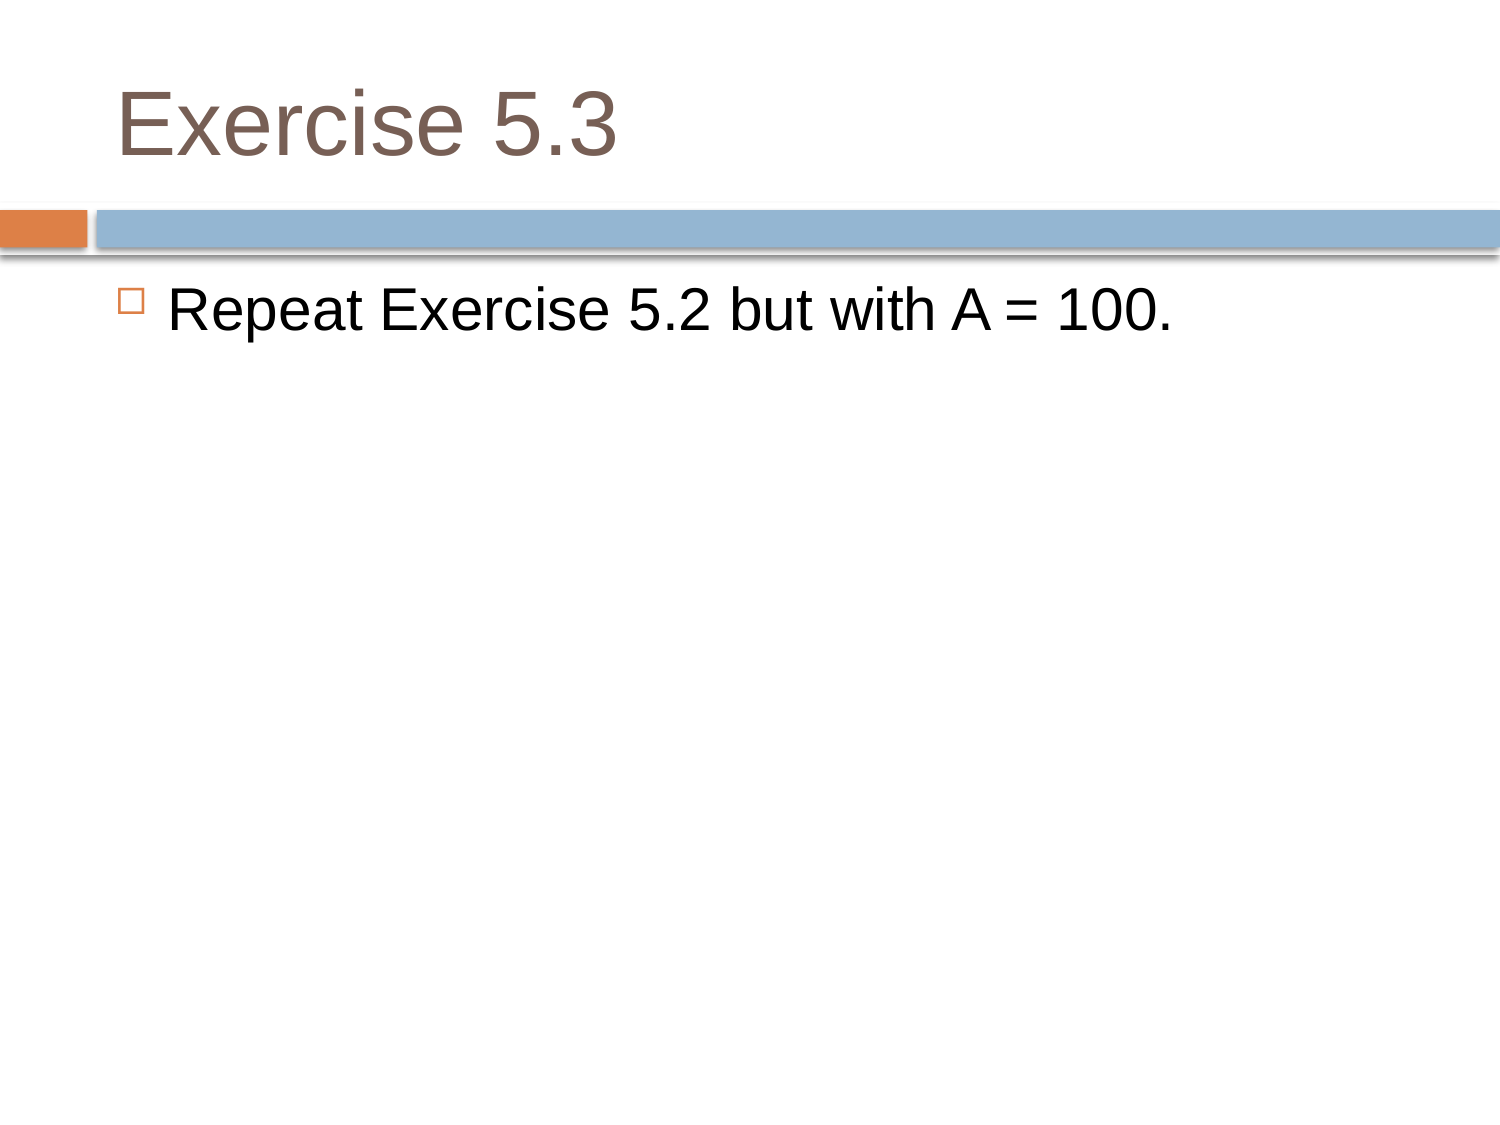

# Exercise 5.3
Repeat Exercise 5.2 but with A = 100.